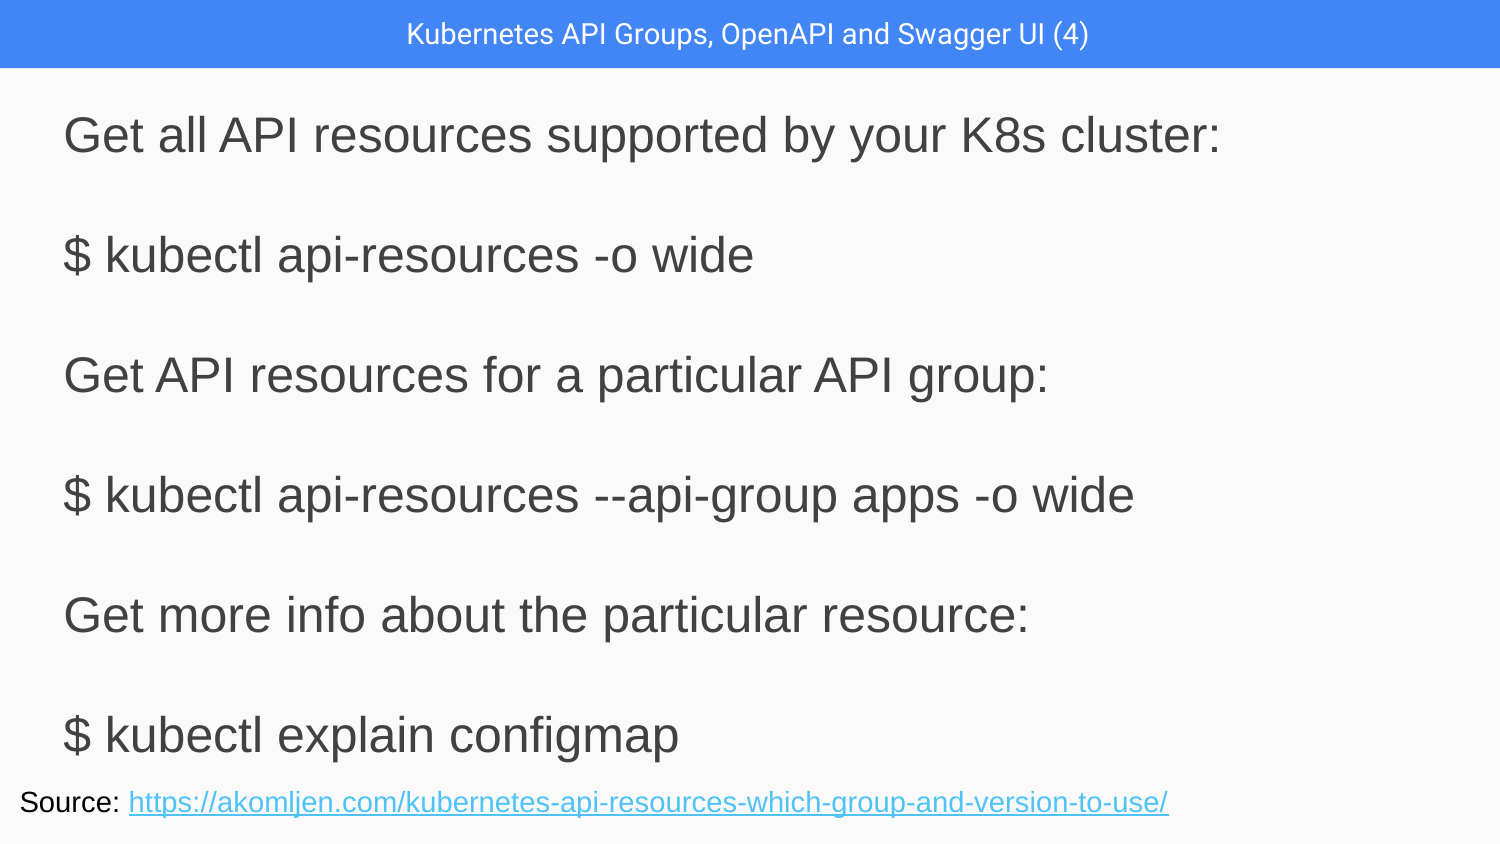

Kubernetes API Groups, OpenAPI and Swagger UI (4)
Get all API resources supported by your K8s cluster:

$ kubectl api-resources -o wide

Get API resources for a particular API group:
$ kubectl api-resources --api-group apps -o wide
Get more info about the particular resource:
$ kubectl explain configmap

Source: https://akomljen.com/kubernetes-api-resources-which-group-and-version-to-use/